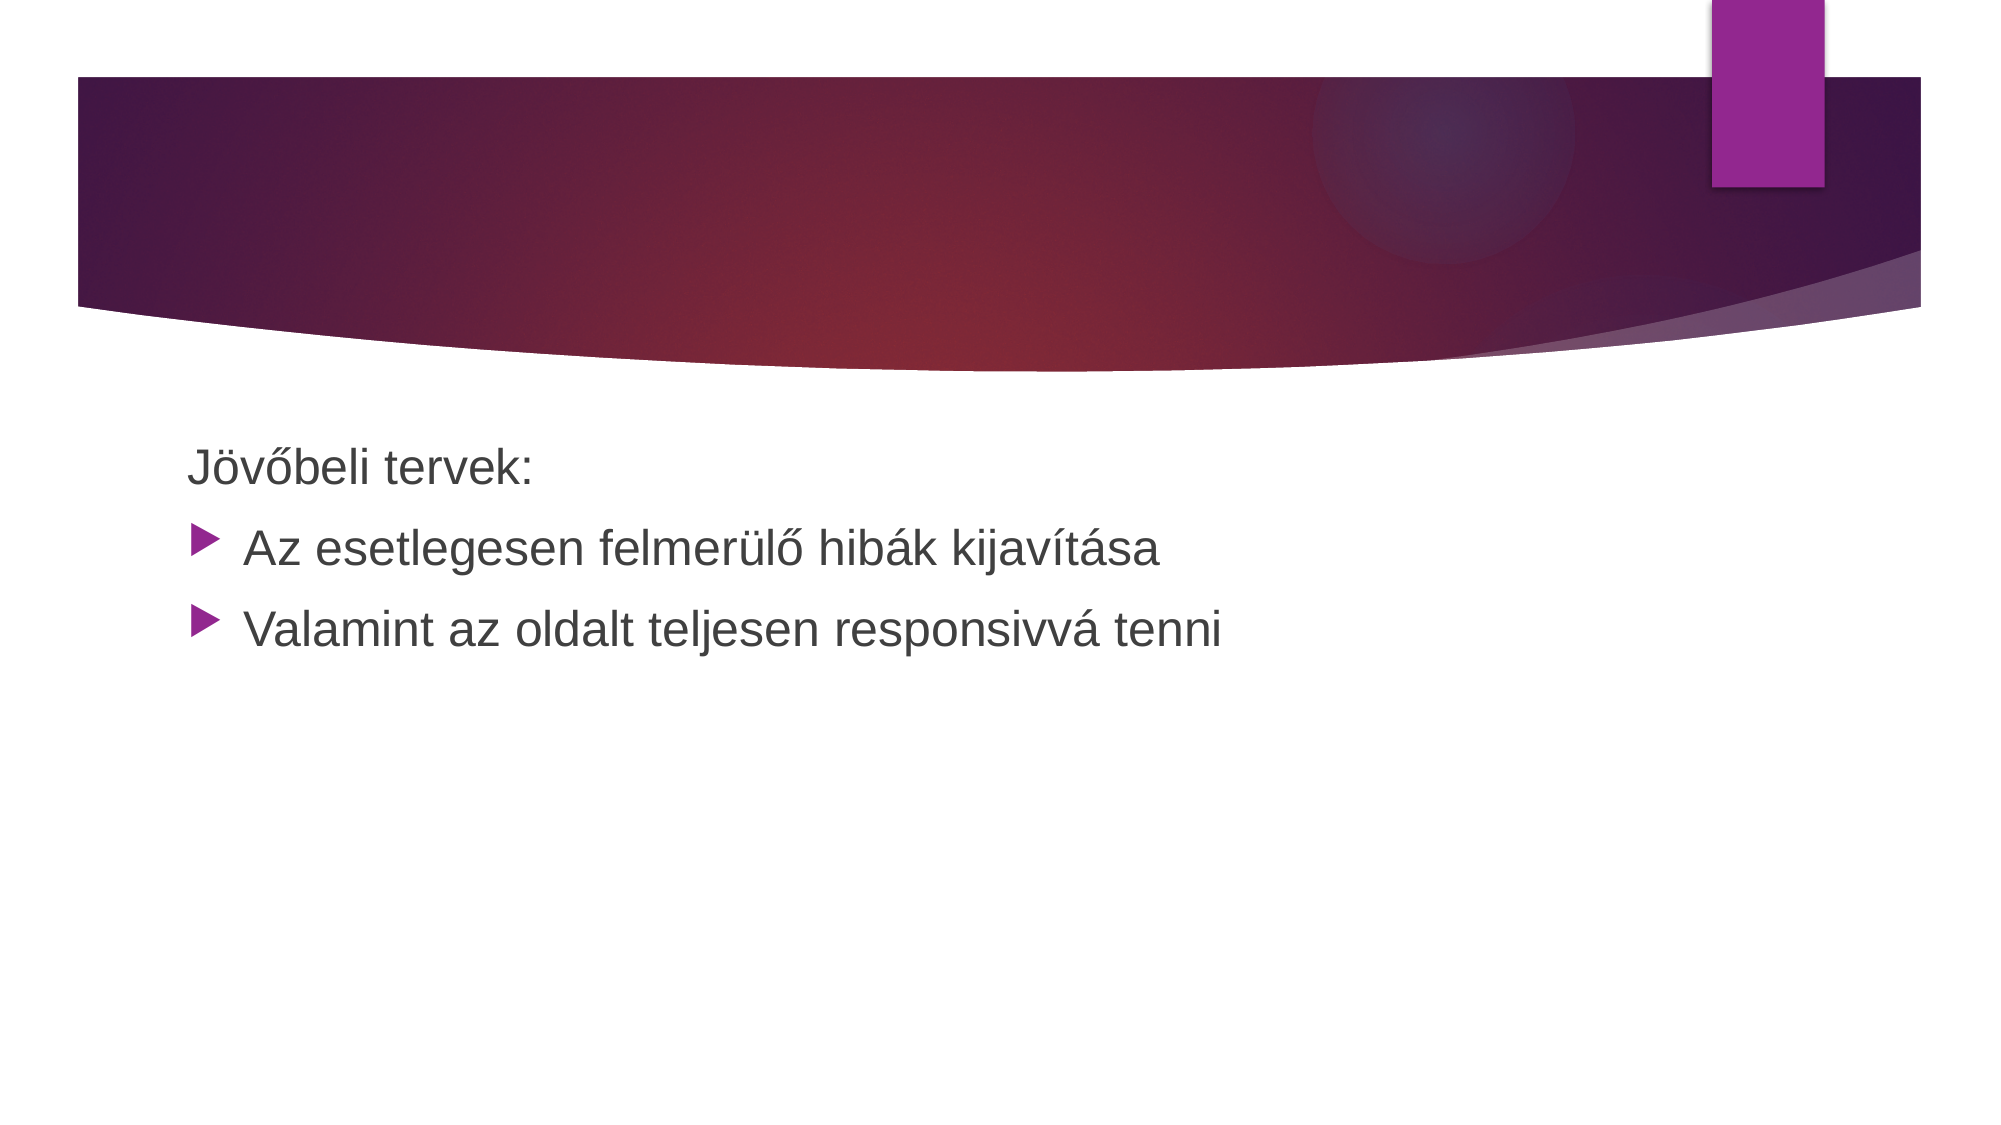

Jövőbeli tervek:
Az esetlegesen felmerülő hibák kijavítása
Valamint az oldalt teljesen responsivvá tenni